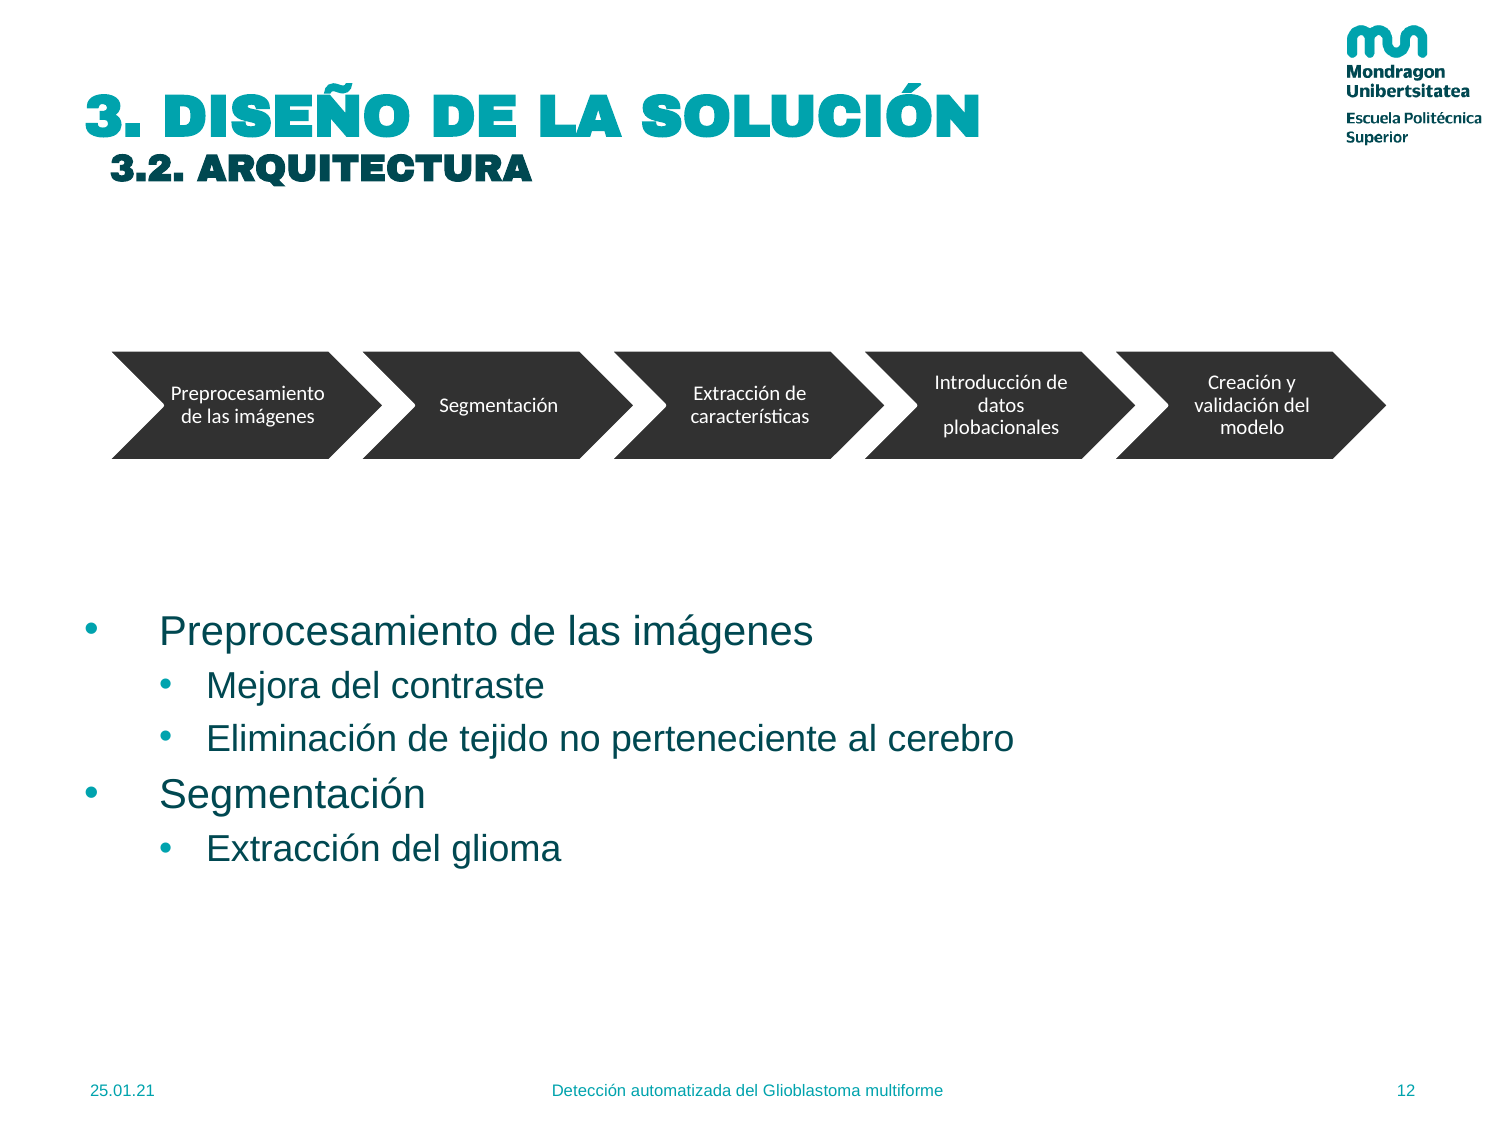

# 3. DISEÑO DE LA SOLUCIÓN
3.2. ARQUITECTURA
Preprocesamiento de las imágenes
Segmentación
Extracción de características
Introducción de datos plobacionales
Creación y validación del modelo

Preprocesamiento de las imágenes
Mejora del contraste
Eliminación de tejido no perteneciente al cerebro
Segmentación
Extracción del glioma

12
25.01.21
Detección automatizada del Glioblastoma multiforme